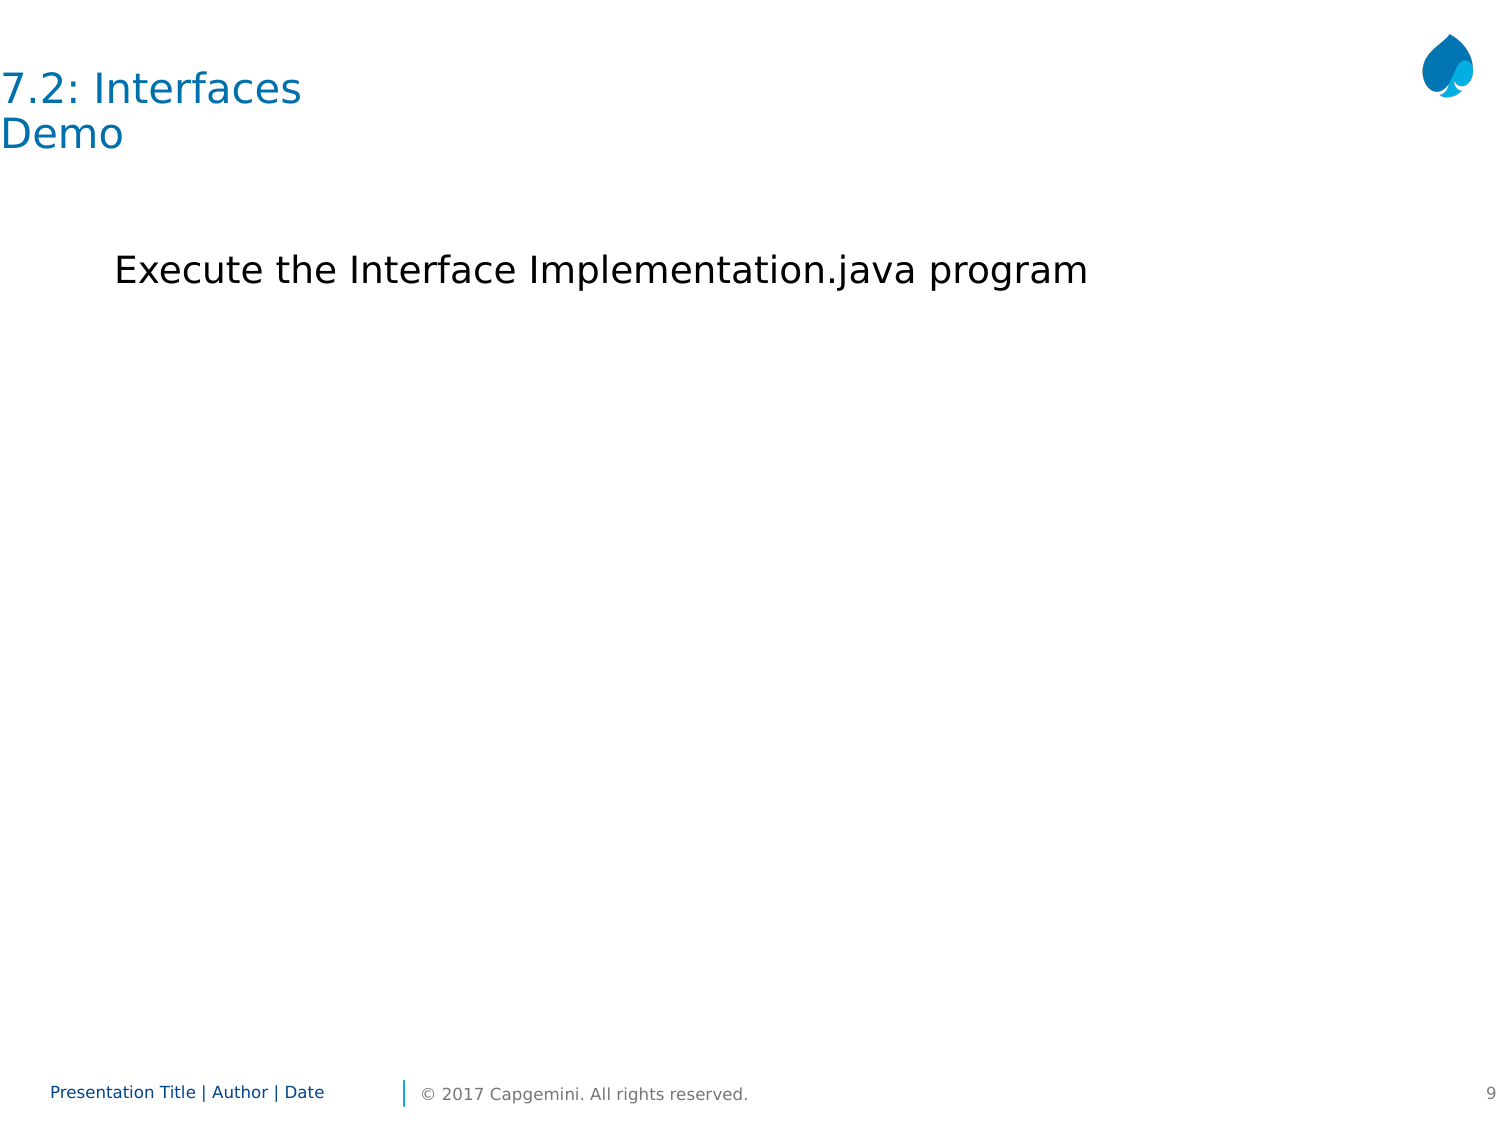

7.2: Interfaces
Demo
Execute the Interface Implementation.java program